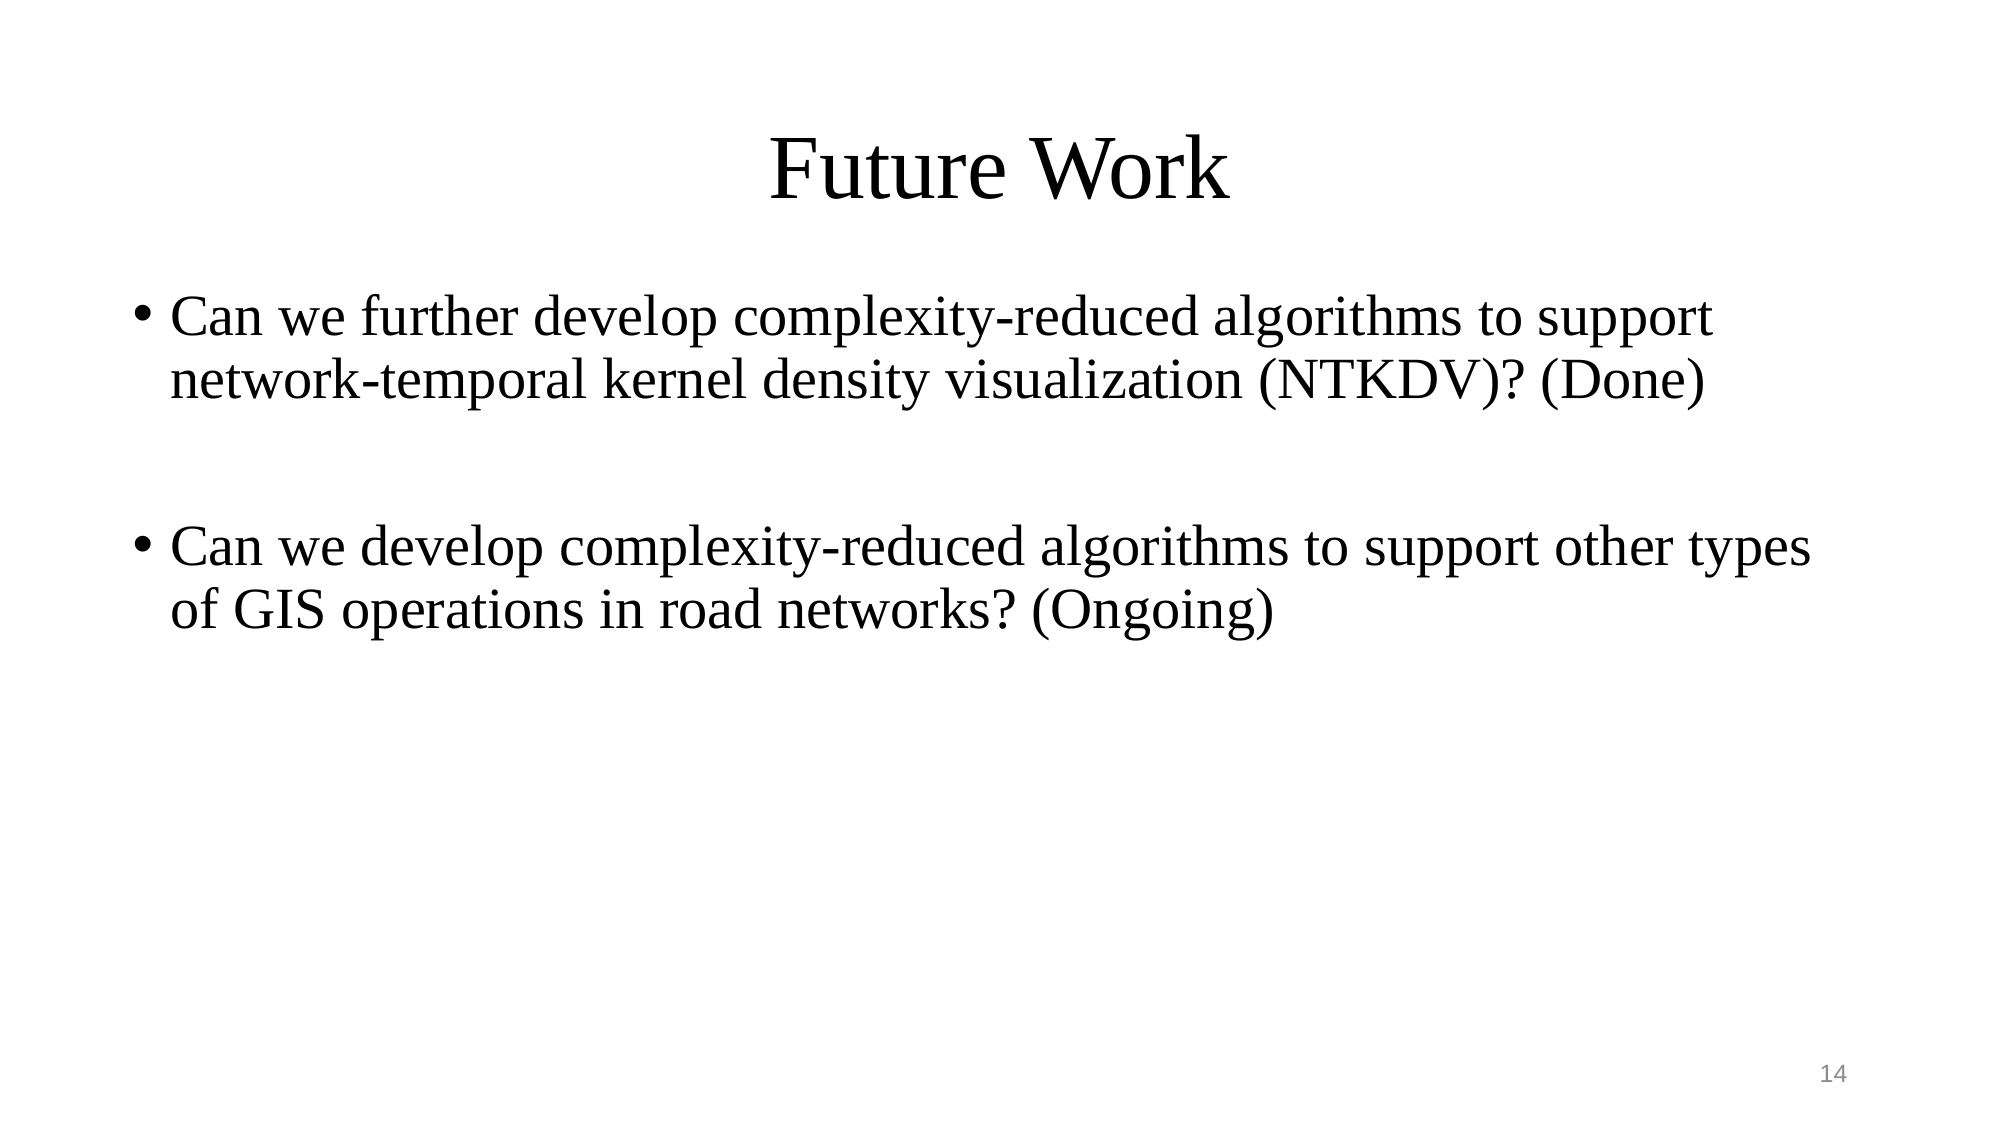

# Future Work
Can we further develop complexity-reduced algorithms to support network-temporal kernel density visualization (NTKDV)? (Done)

Can we develop complexity-reduced algorithms to support other types of GIS operations in road networks? (Ongoing)
14